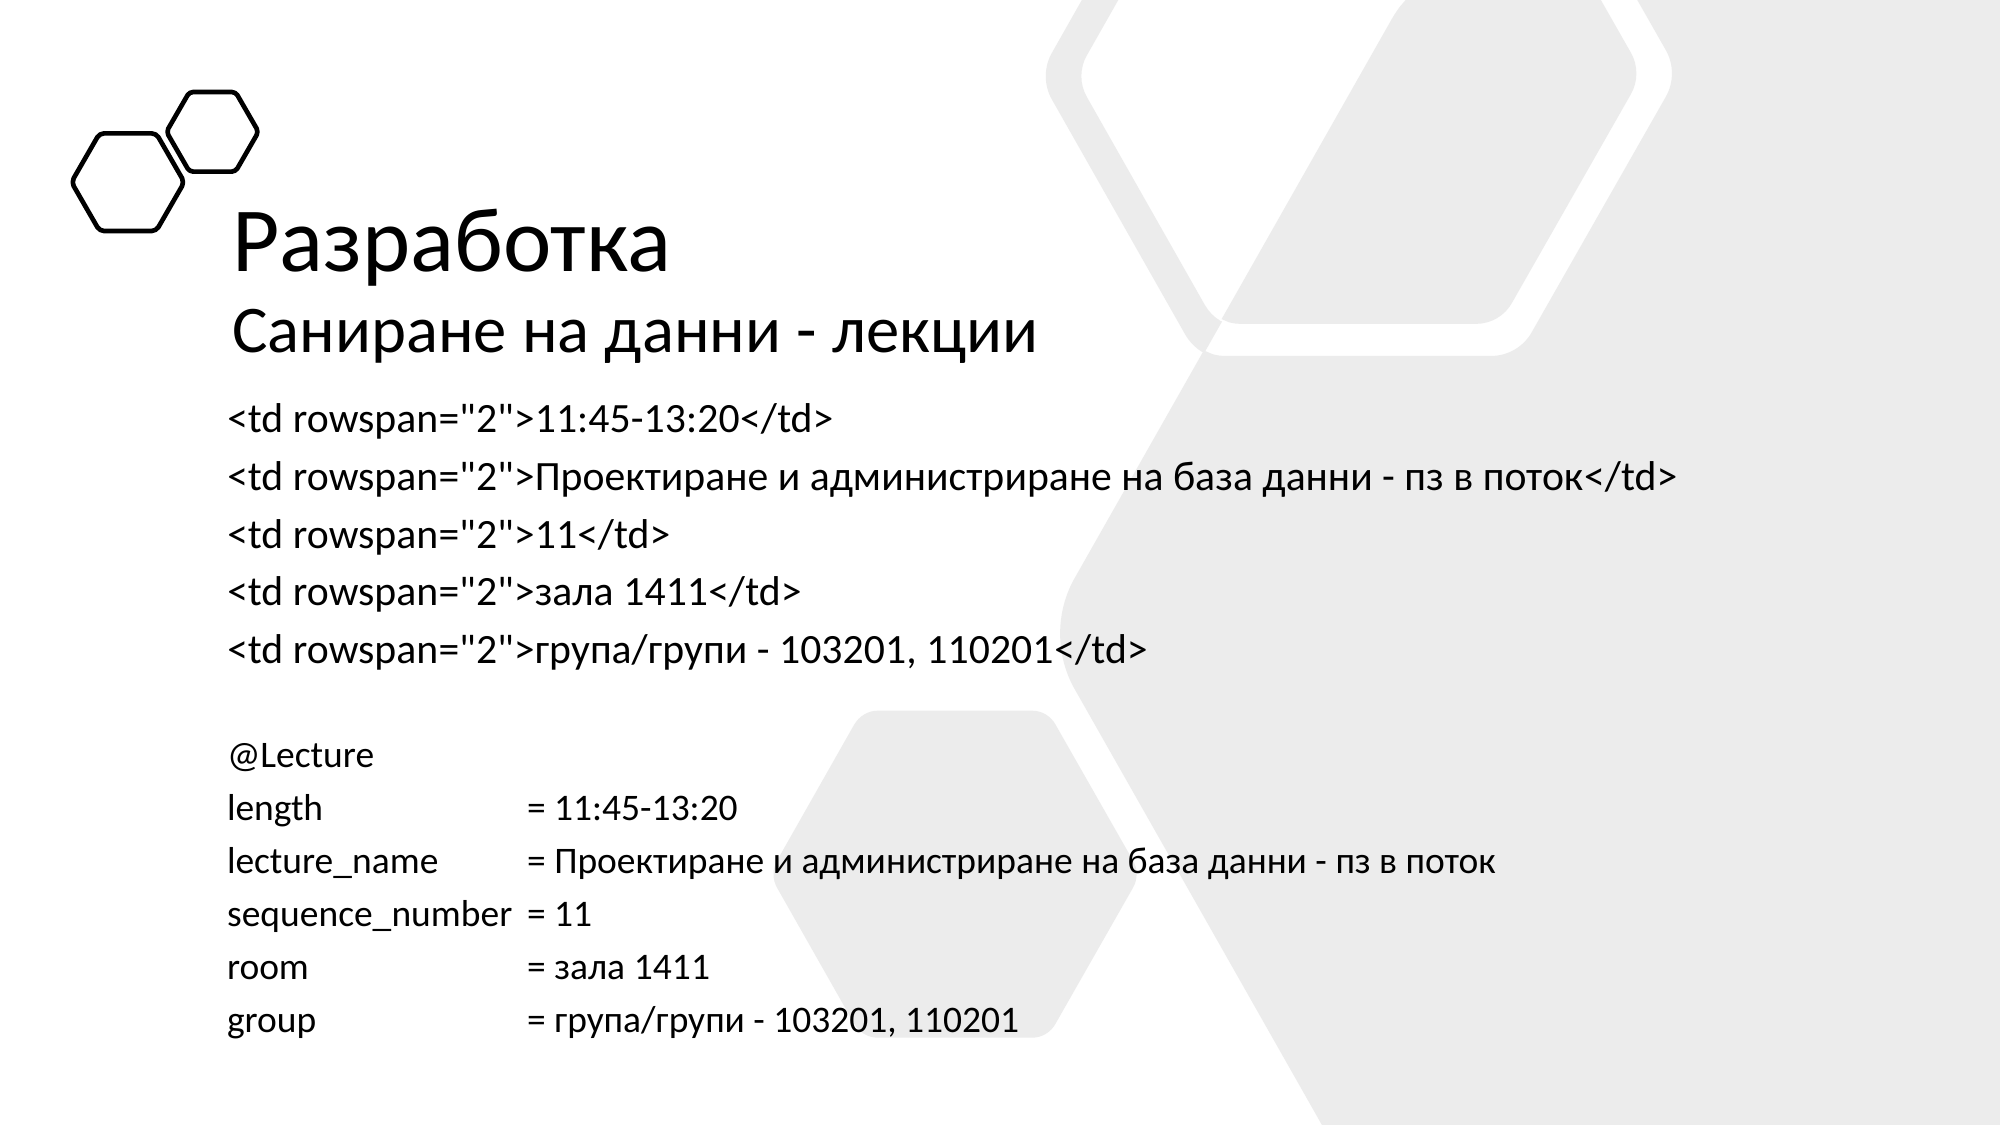

Разработка
Саниране на данни - лекции
<td rowspan="2">11:45-13:20</td>
<td rowspan="2">Проектиране и администриране на база данни - пз в поток</td>
<td rowspan="2">11</td>
<td rowspan="2">зала 1411</td>
<td rowspan="2">група/групи - 103201, 110201</td>
@Lecture
length 		= 11:45-13:20
lecture_name 	= Проектиране и администриране на база данни - пз в поток
sequence_number	= 11
room		= зала 1411
group 		= група/групи - 103201, 110201